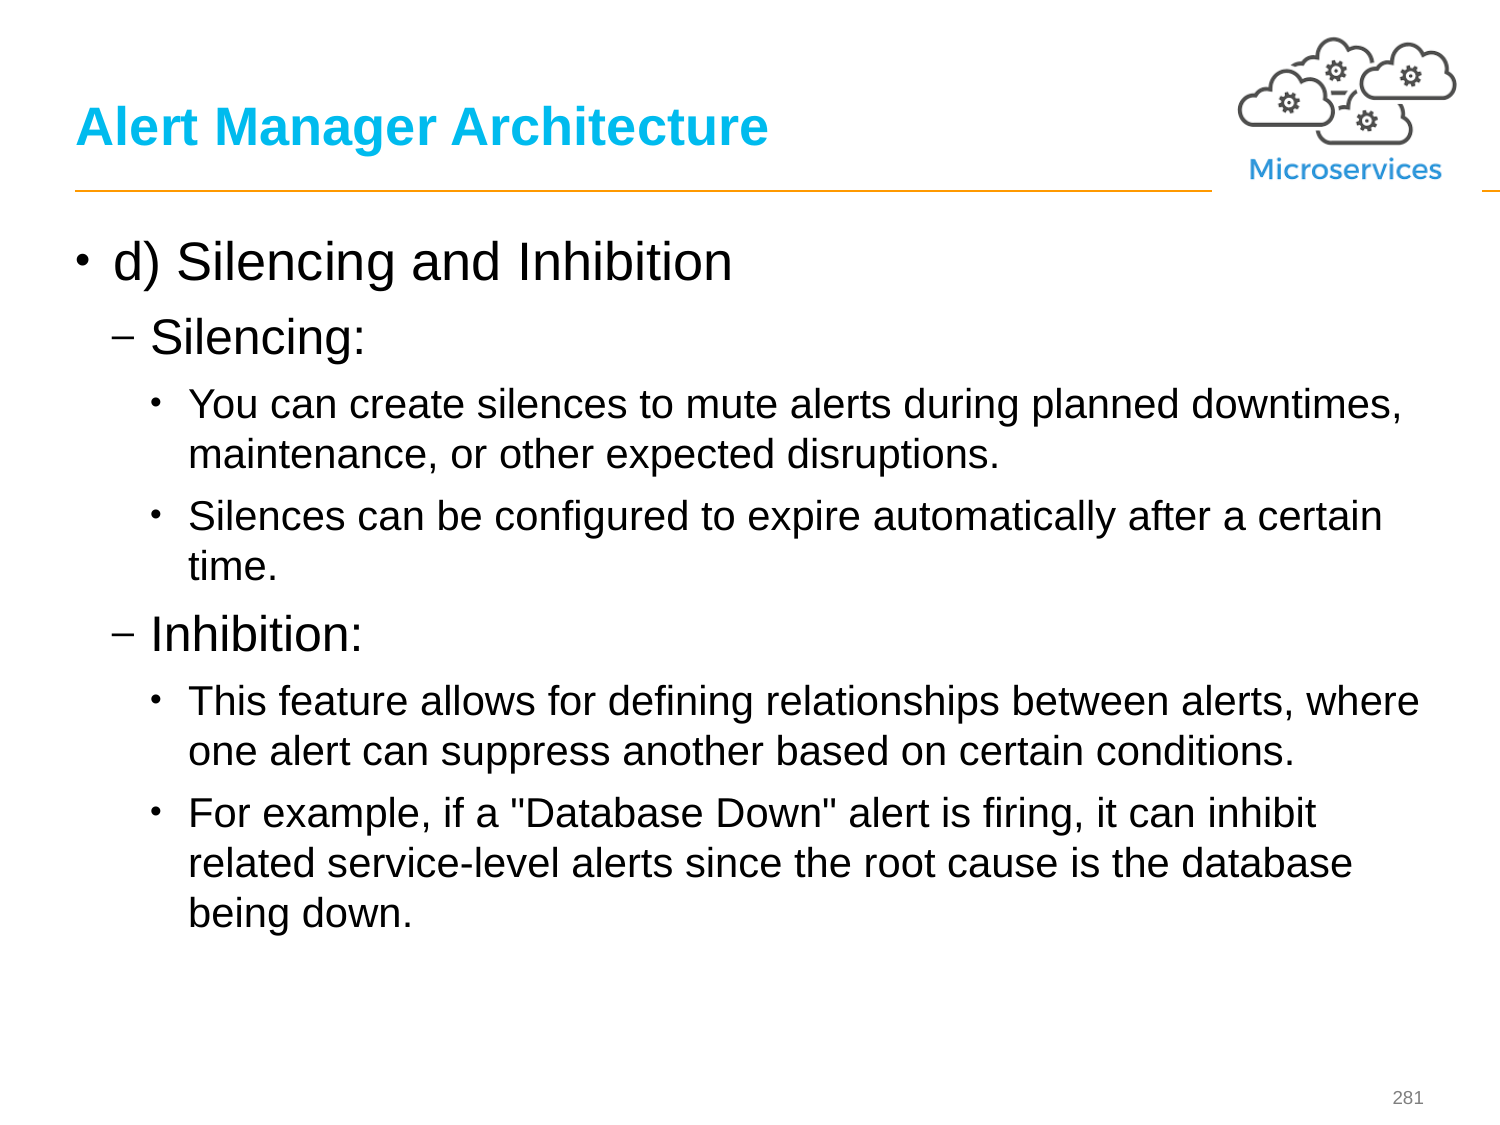

# Alert Manager Architecture
d) Silencing and Inhibition
Silencing:
You can create silences to mute alerts during planned downtimes, maintenance, or other expected disruptions.
Silences can be configured to expire automatically after a certain time.
Inhibition:
This feature allows for defining relationships between alerts, where one alert can suppress another based on certain conditions.
For example, if a "Database Down" alert is firing, it can inhibit related service-level alerts since the root cause is the database being down.